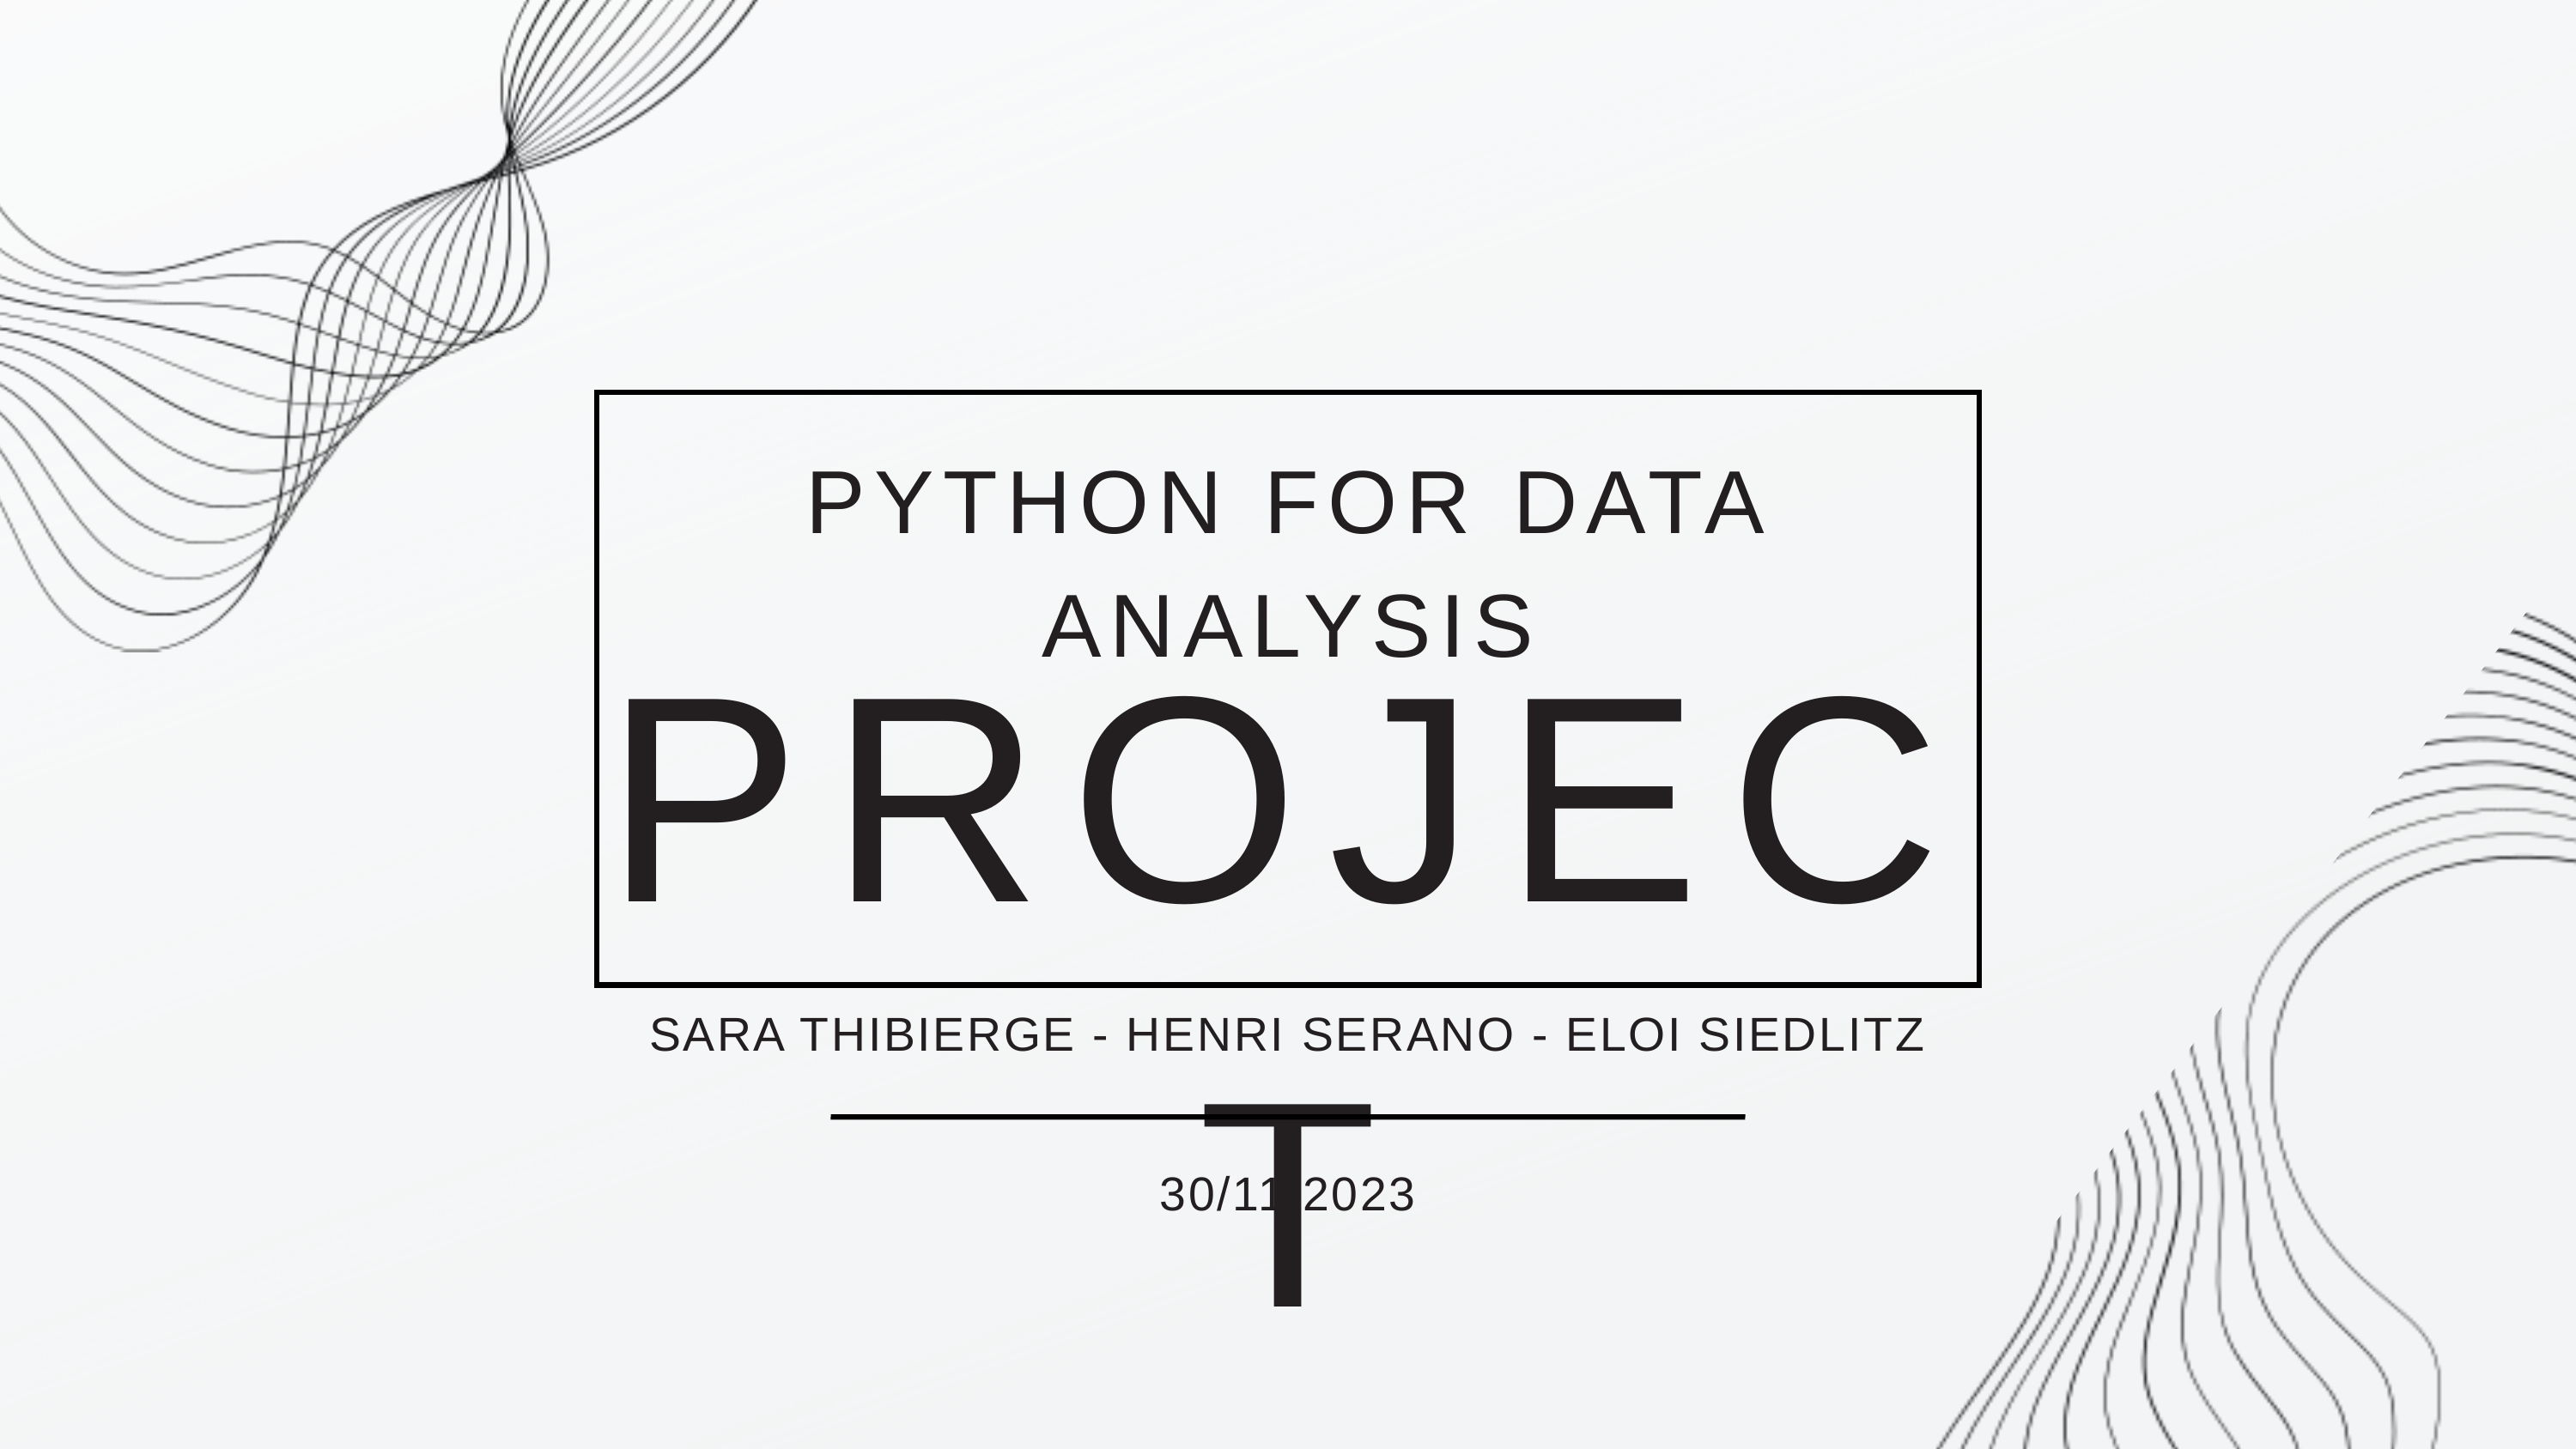

PYTHON FOR DATA ANALYSIS
PROJECT

SARA THIBIERGE - HENRI SERANO - ELOI SIEDLITZ

30/11/2023